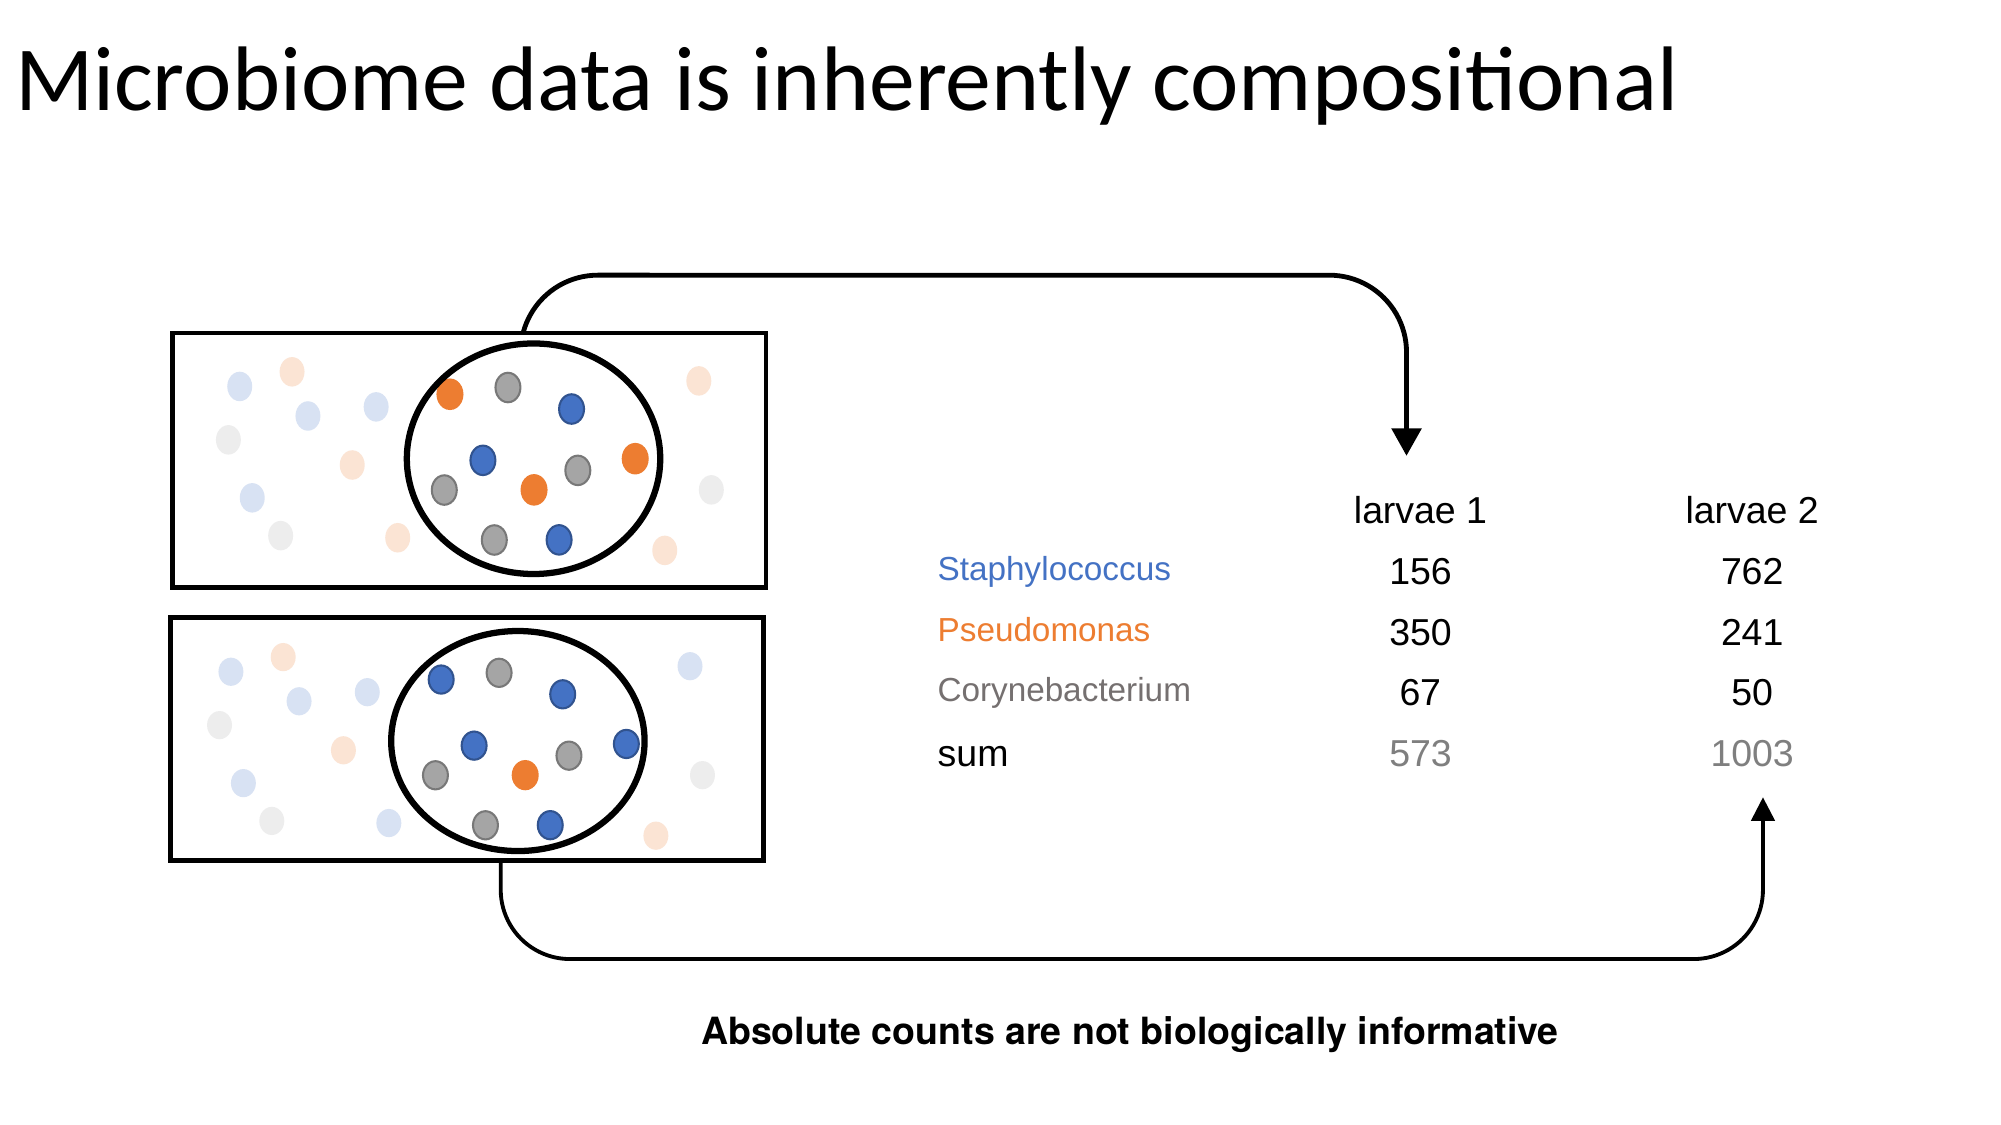

# Microbiome data is inherently compositional

|  | larvae 1 | larvae 2 |
| --- | --- | --- |
| Staphylococcus | 156 | 762 |
| Pseudomonas | 350 | 241 |
| Corynebacterium | 67 | 50 |
| sum | 573 | 1003 |

Absolute counts are not biologically informative